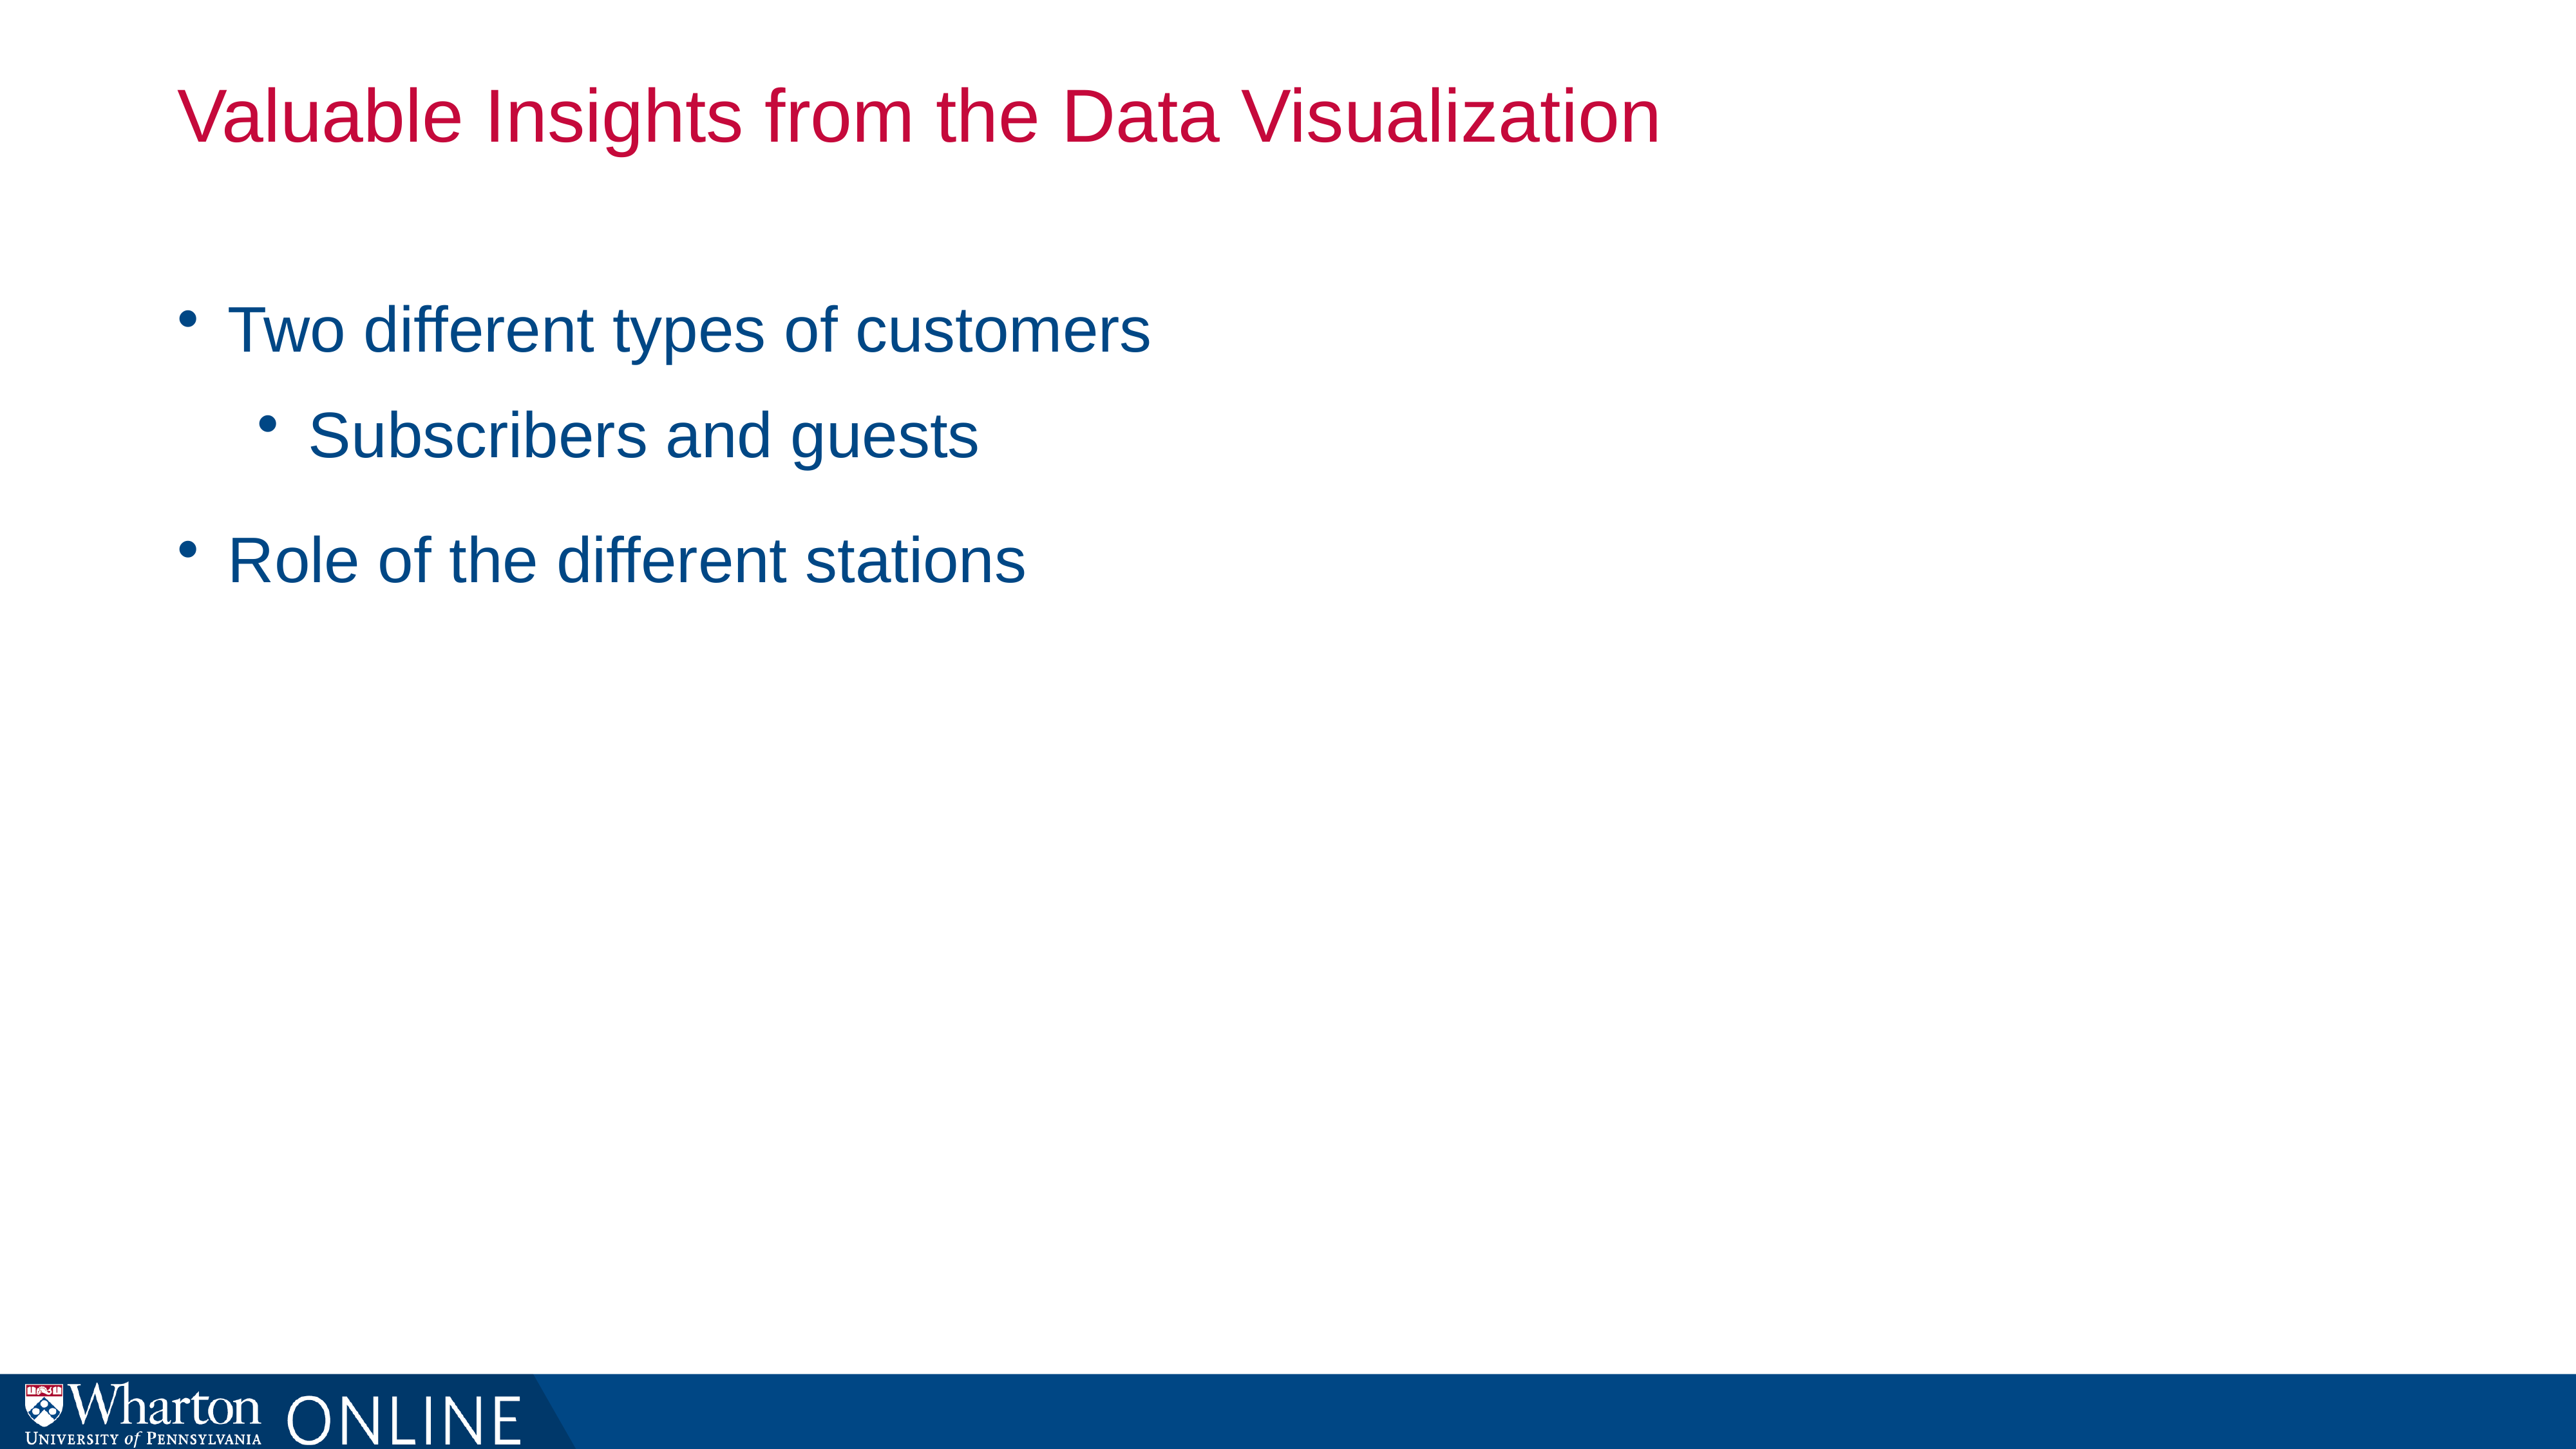

# Valuable Insights from the Data Visualization
Two different types of customers
Subscribers and guests
Role of the different stations